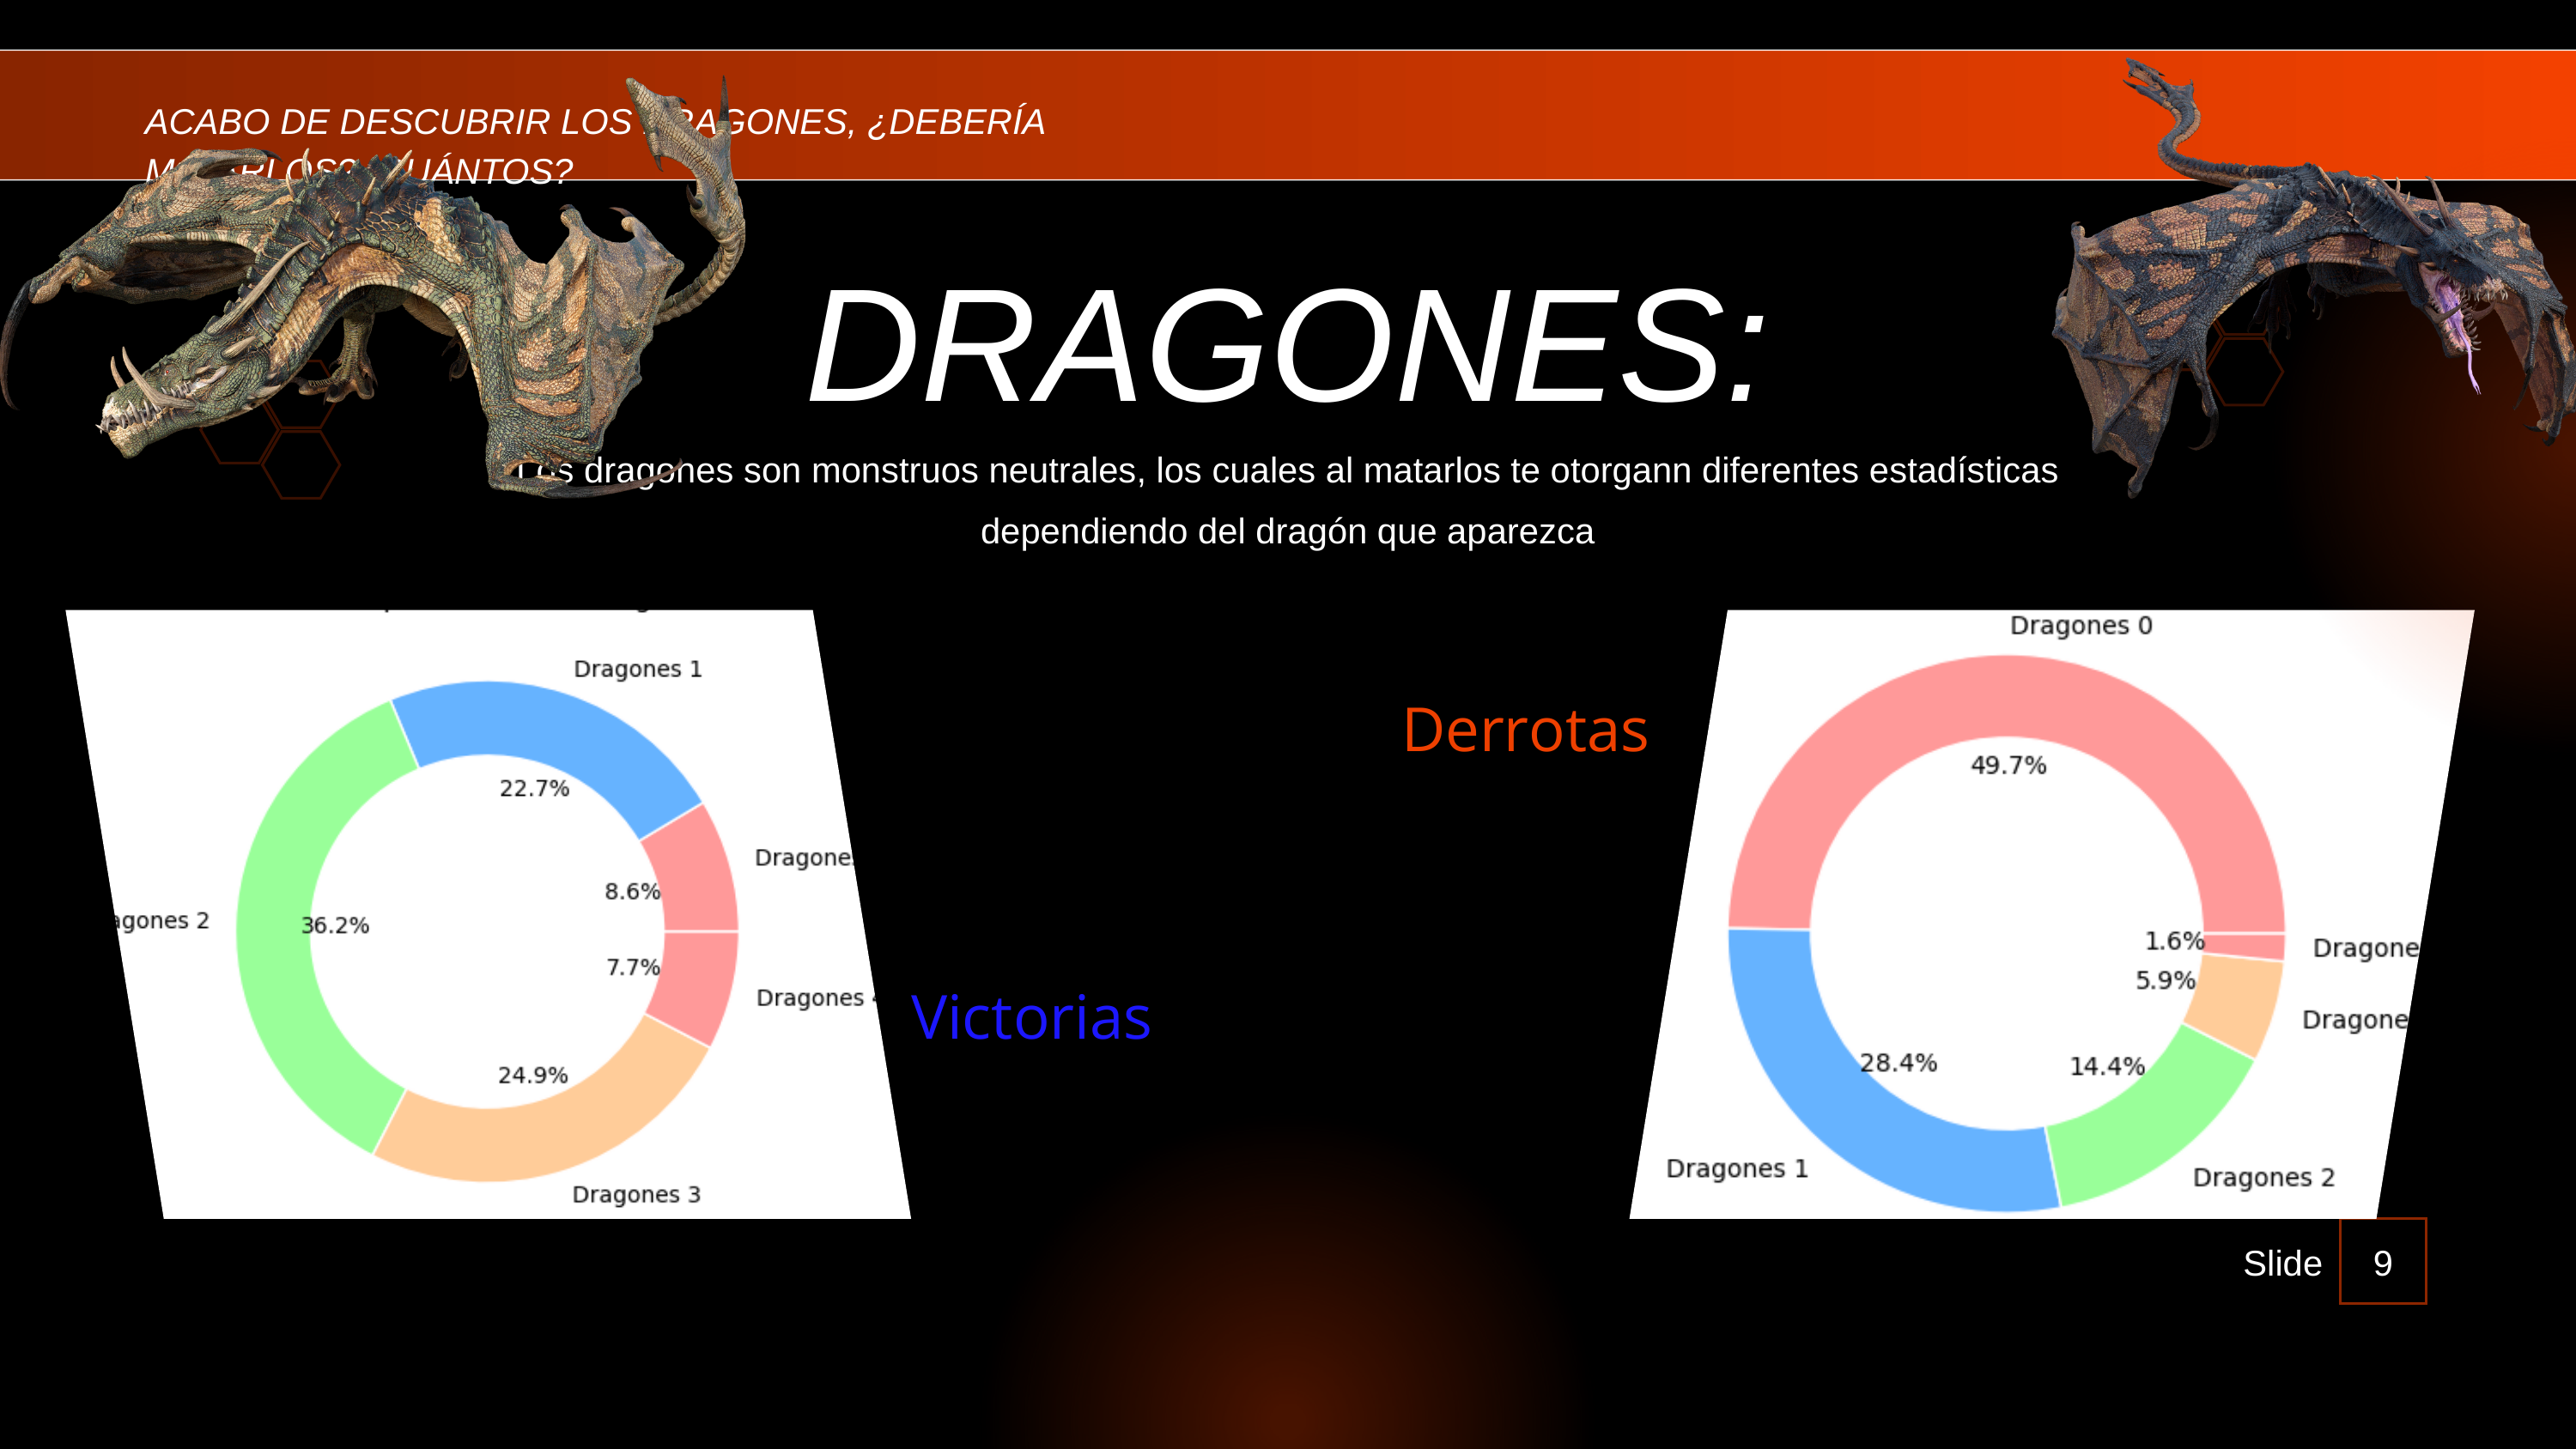

ACABO DE DESCUBRIR LOS DRAGONES, ¿DEBERÍA MATARLOS?¿CUÁNTOS?

DRAGONES:

Los dragones son monstruos neutrales, los cuales al matarlos te otorgann diferentes estadísticas dependiendo del dragón que aparezca

Derrotas
Victorias

Slide
9